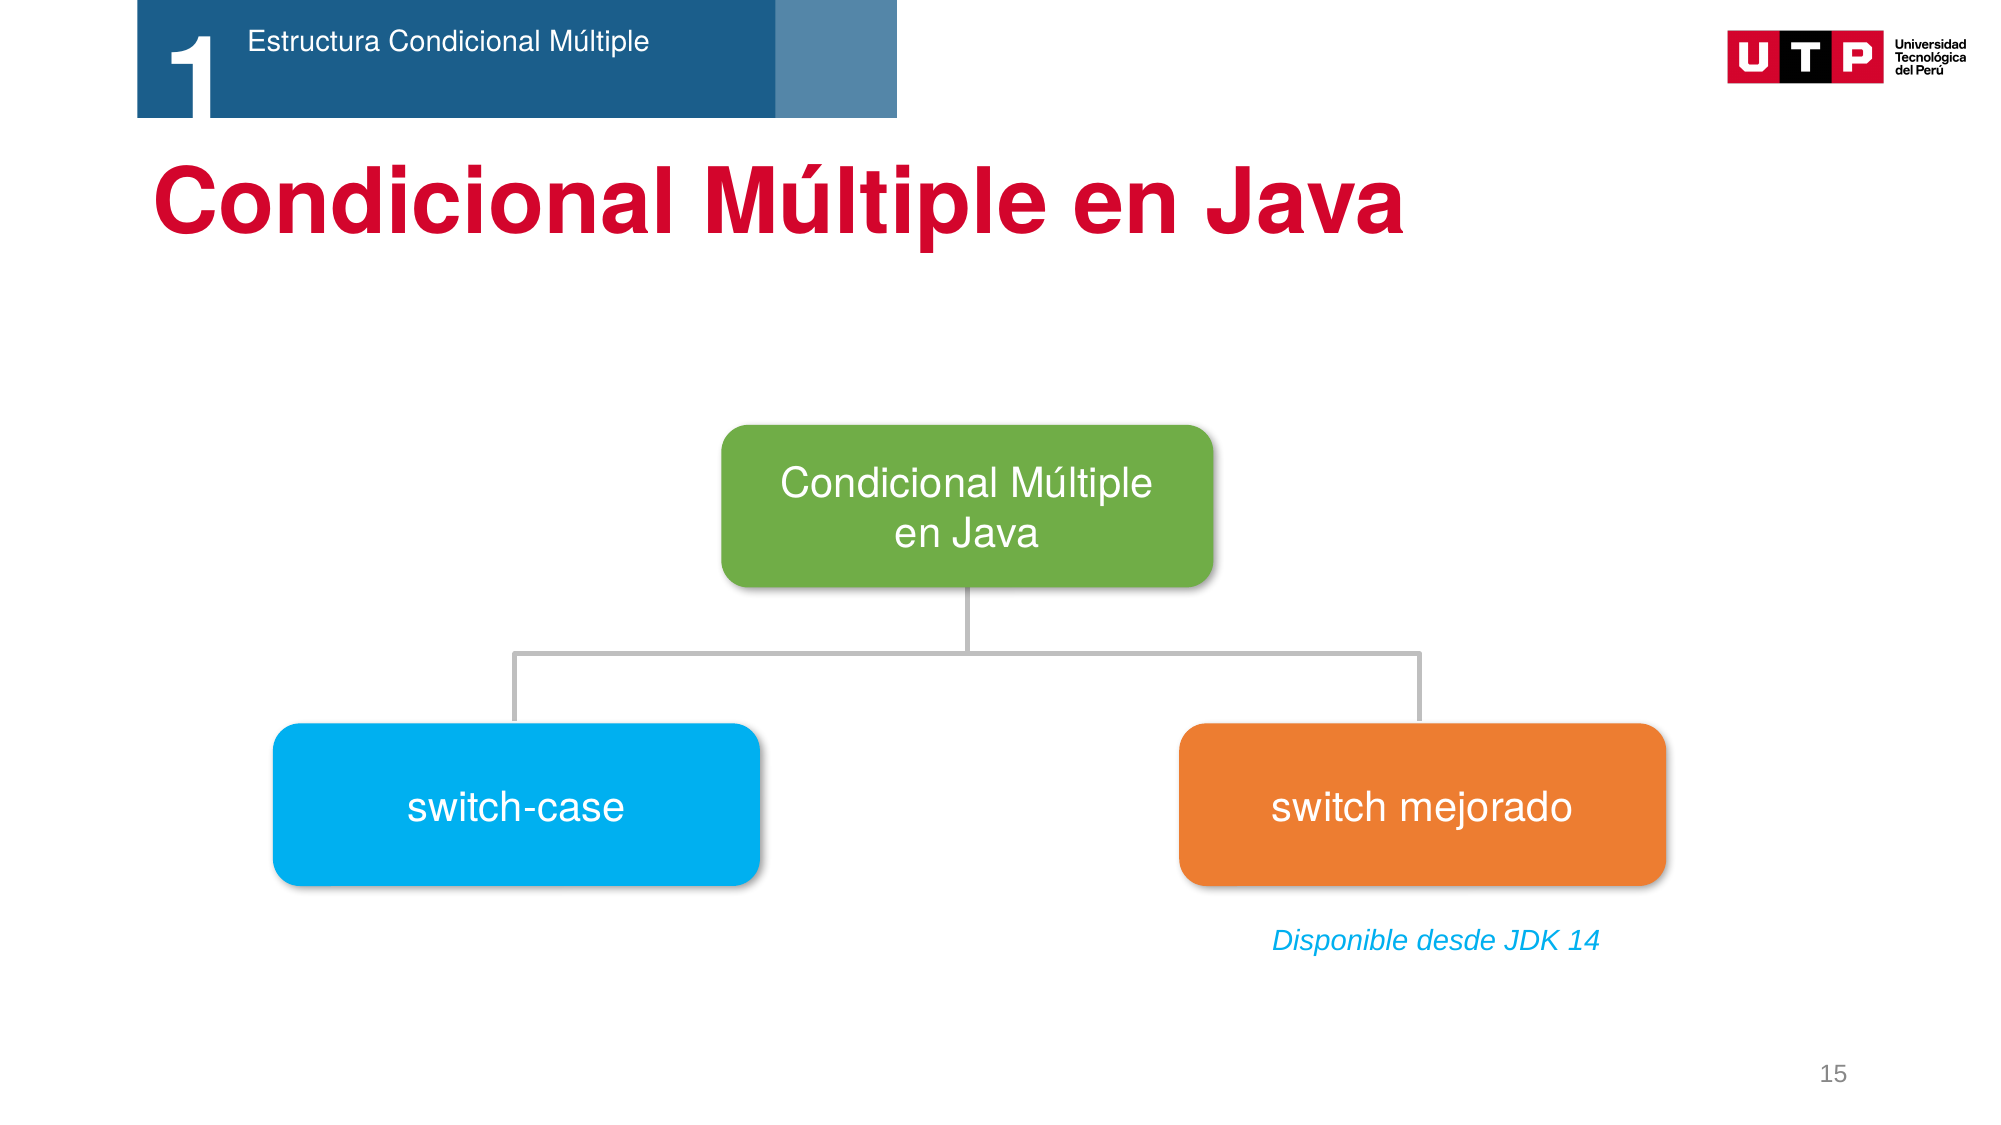

1

Estructura Condicional Múltiple
# Condicional Múltiple en Java

Condicional Múltiple
en Java
switch-case
switch mejorado
Disponible desde JDK 14
15